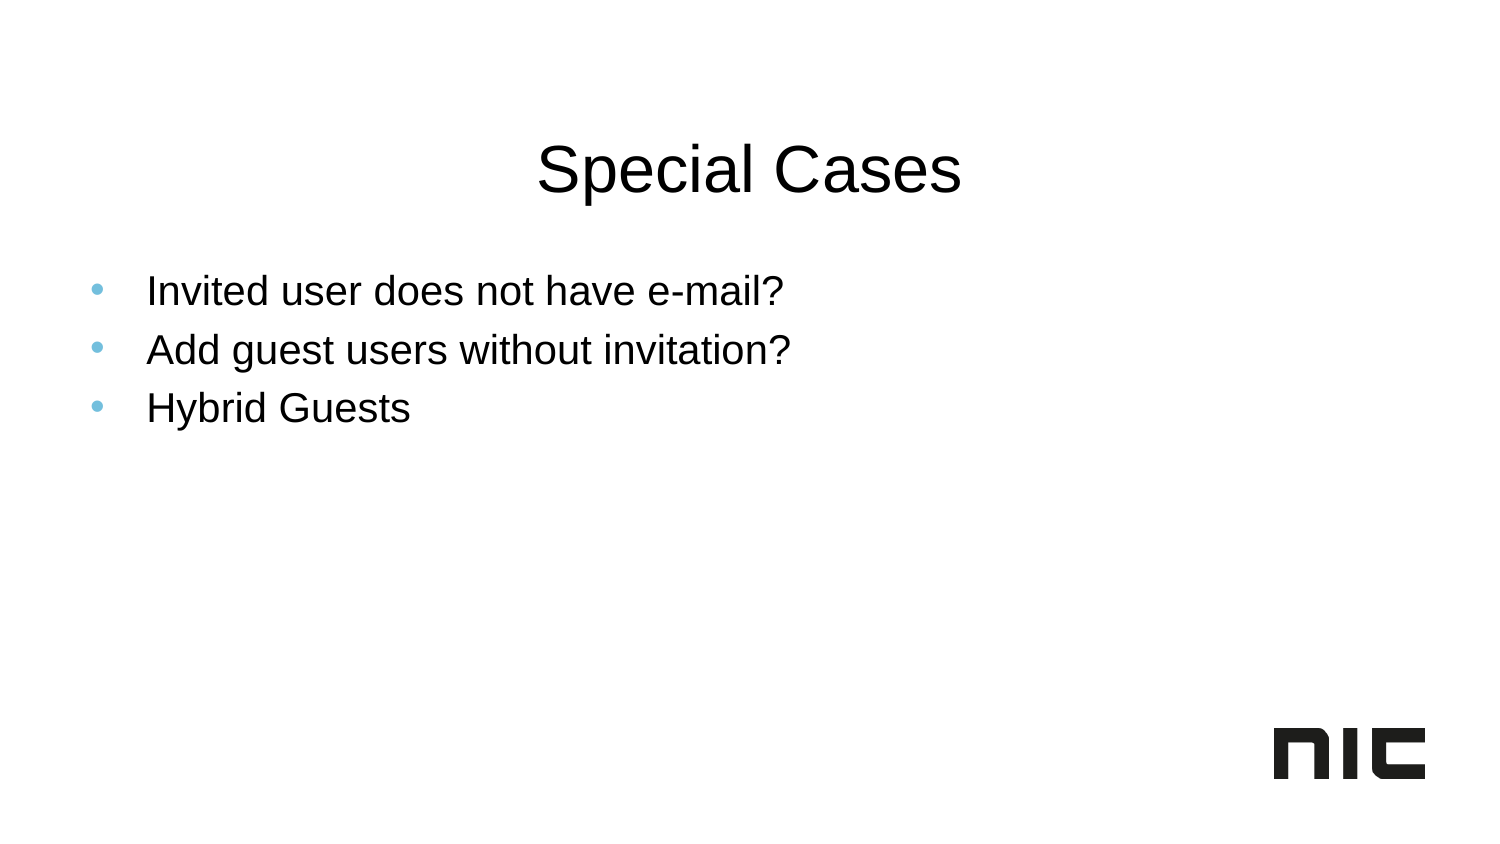

# Special Cases
Invited user does not have e-mail?
Add guest users without invitation?
Hybrid Guests